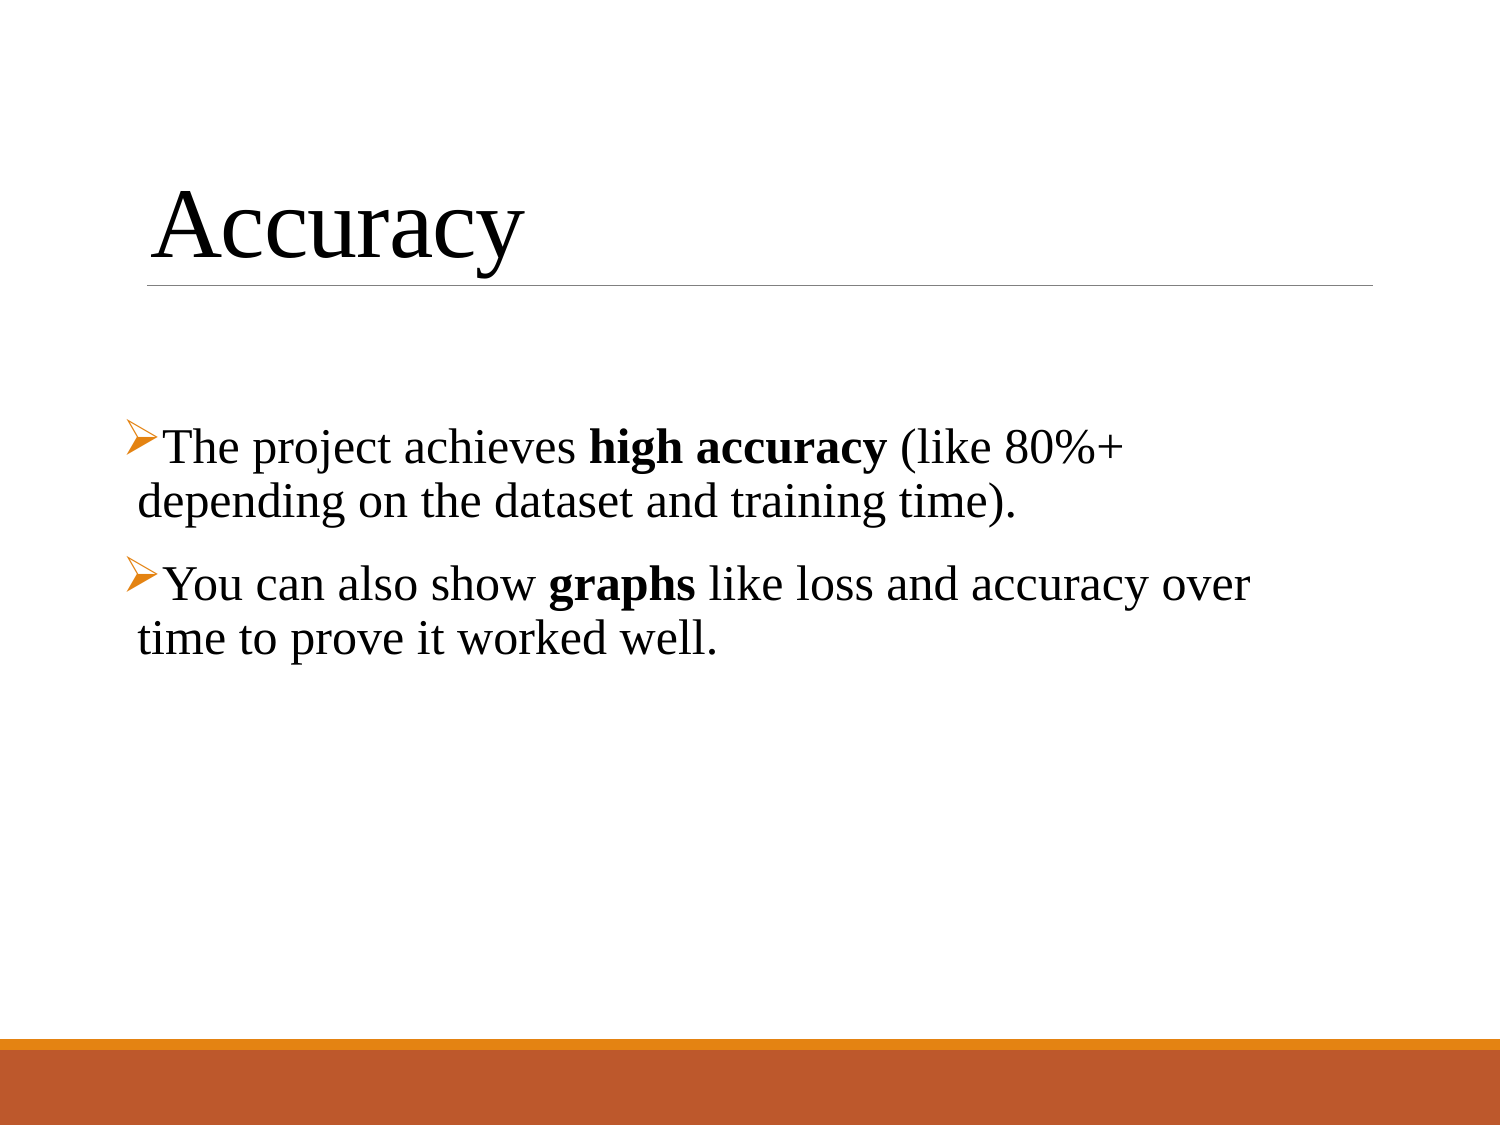

# Accuracy
The project achieves high accuracy (like 80%+ depending on the dataset and training time).
You can also show graphs like loss and accuracy over time to prove it worked well.